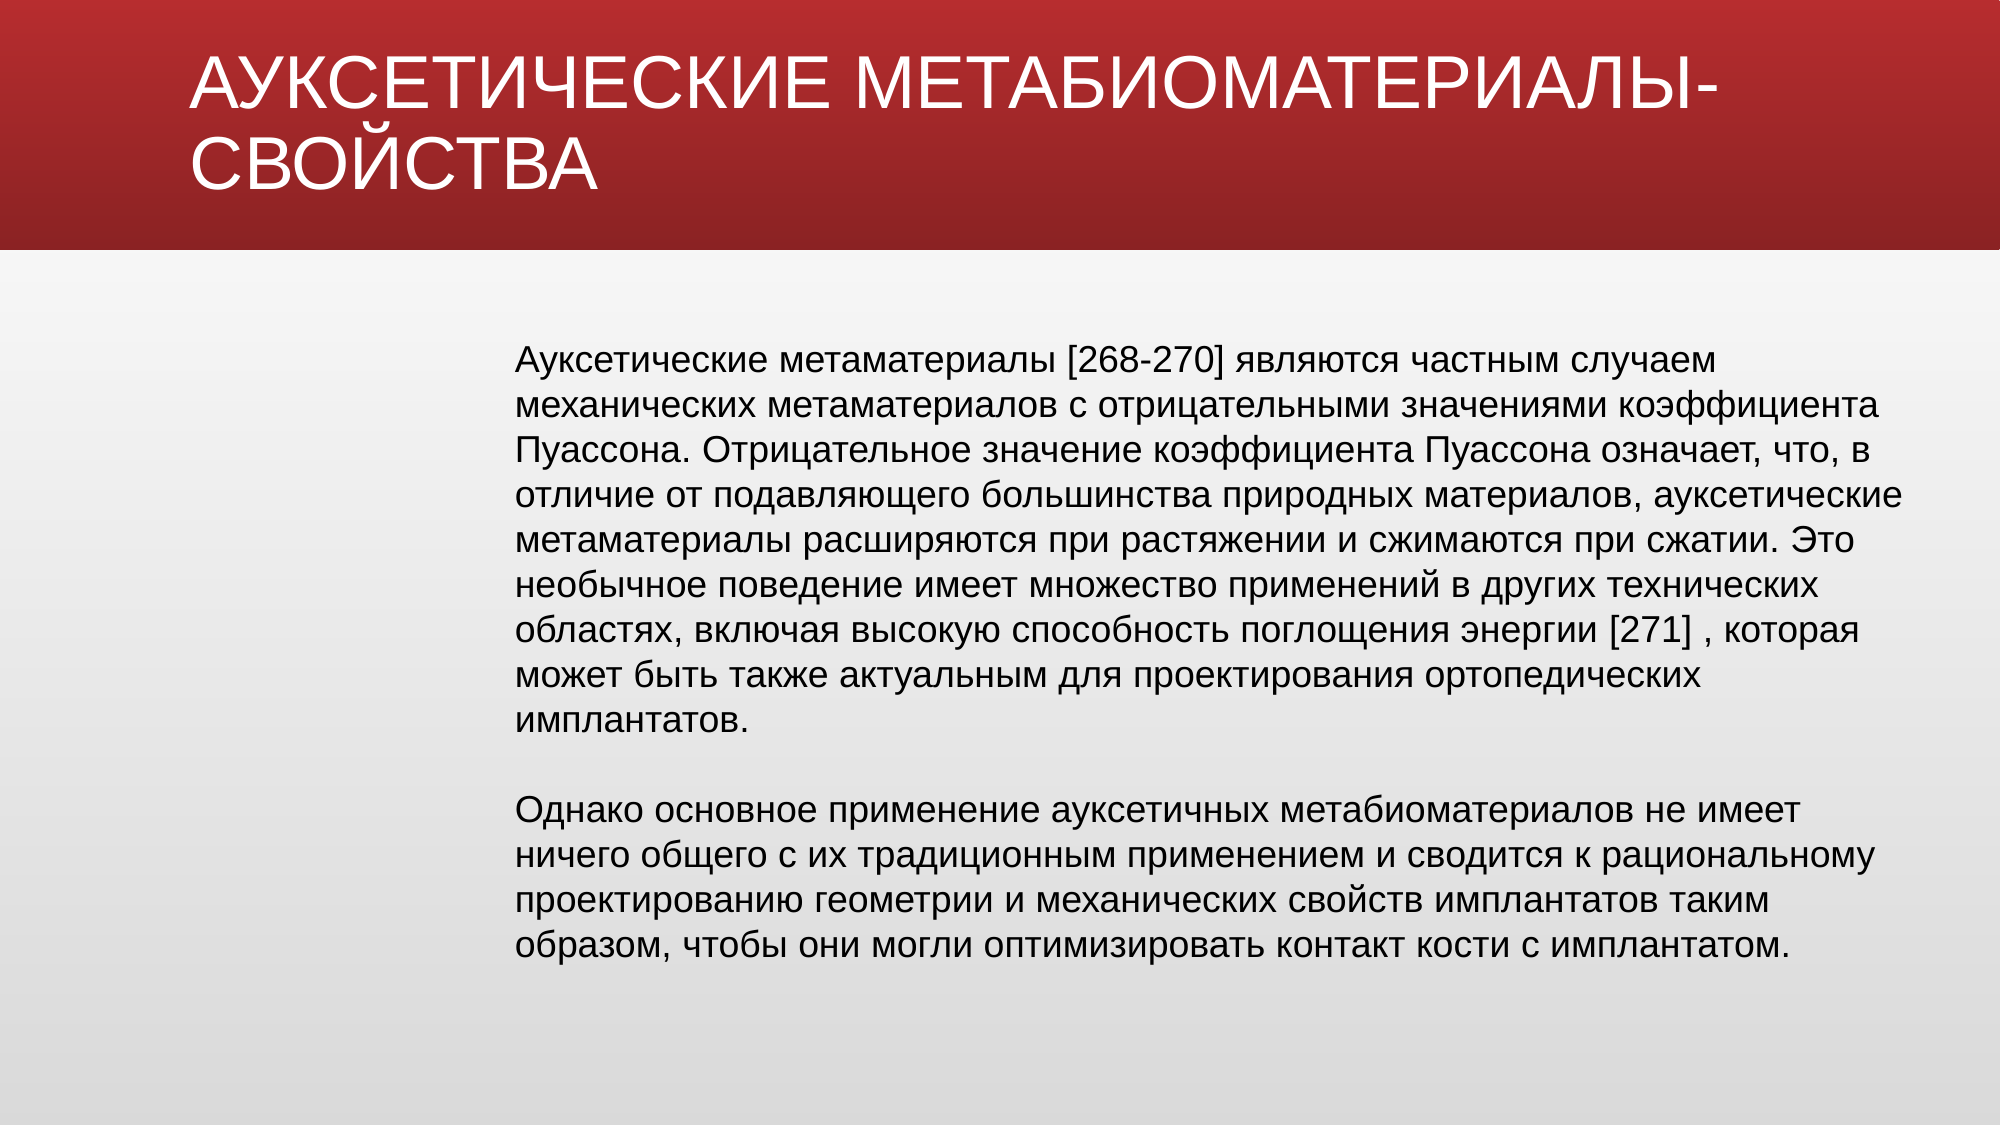

# АУКСЕТИЧЕСКИЕ МЕТАБИОМАТЕРИАЛЫ- СВОЙСТВА
Ауксетические метаматериалы [268-270] являются частным случаем механических метаматериалов с отрицательными значениями коэффициента Пуассона. Отрицательное значение коэффициента Пуассона означает, что, в отличие от подавляющего большинства природных материалов, ауксетические метаматериалы расширяются при растяжении и сжимаются при сжатии. Это необычное поведение имеет множество применений в других технических областях, включая высокую способность поглощения энергии [271] , которая может быть также актуальным для проектирования ортопедических имплантатов.

Однако основное применение ауксетичных метабиоматериалов не имеет ничего общего с их традиционным применением и сводится к рациональному проектированию геометрии и механических свойств имплантатов таким образом, чтобы они могли оптимизировать контакт кости с имплантатом.